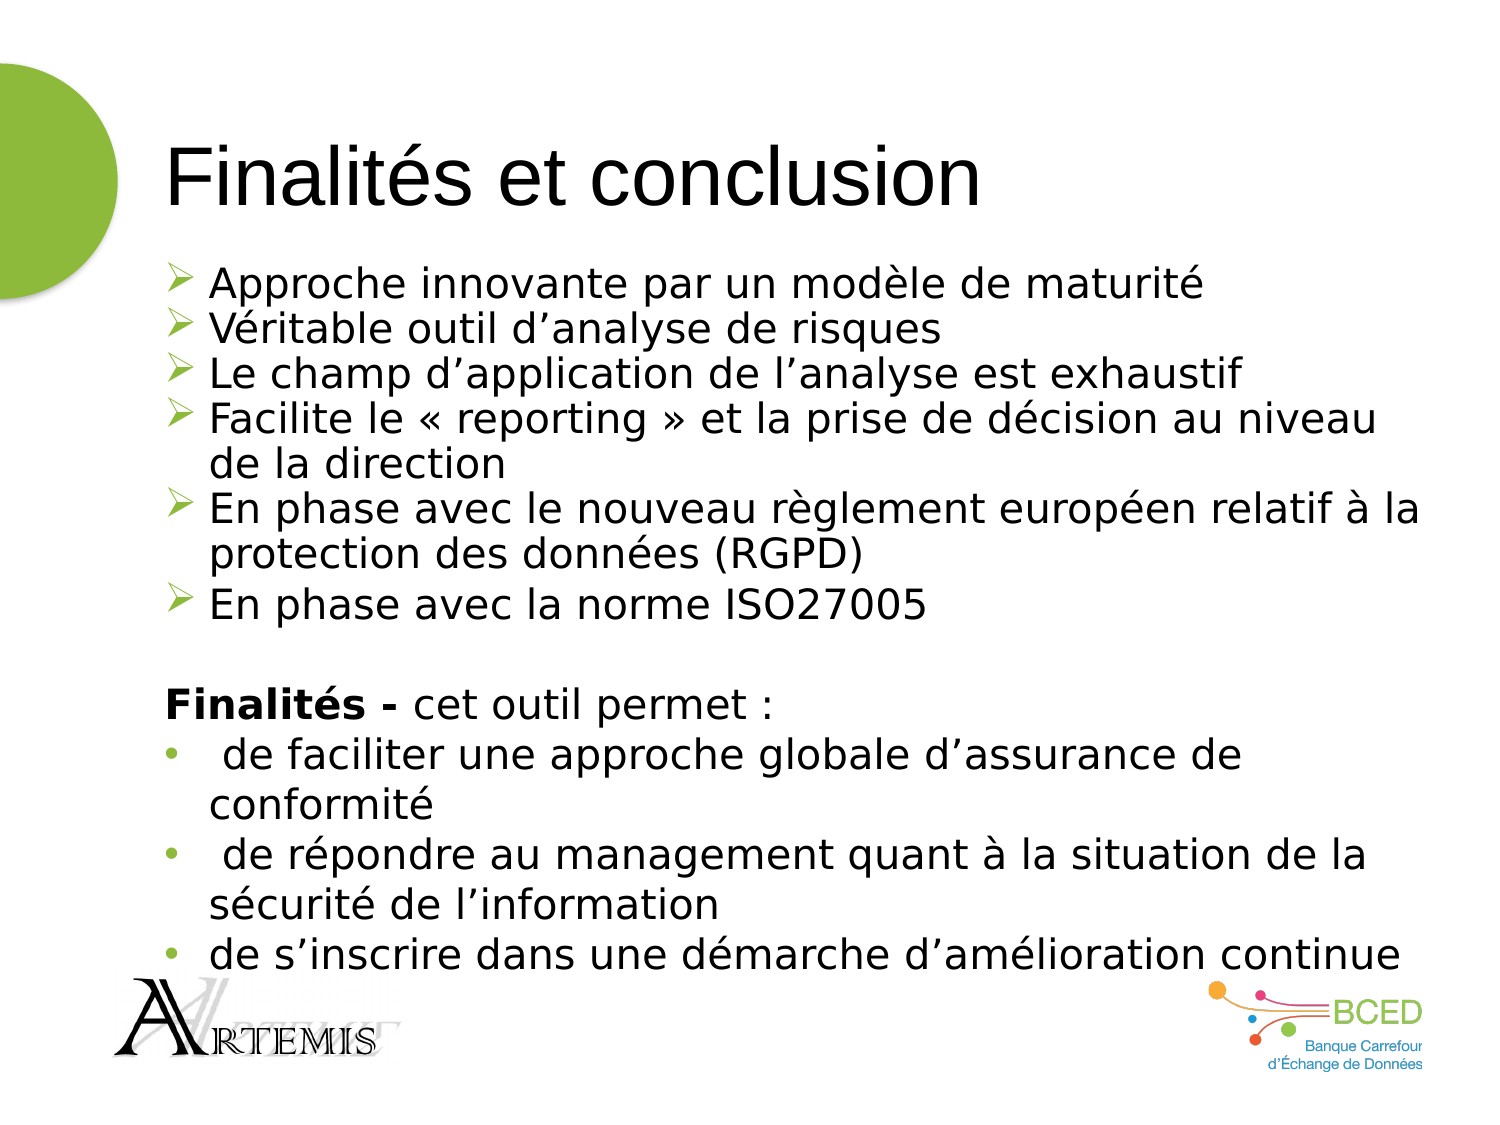

# Finalités et conclusion
Approche innovante par un modèle de maturité
Véritable outil d’analyse de risques
Le champ d’application de l’analyse est exhaustif
Facilite le « reporting » et la prise de décision au niveau de la direction
En phase avec le nouveau règlement européen relatif à la protection des données (RGPD)
En phase avec la norme ISO27005

Finalités - cet outil permet :
 de faciliter une approche globale d’assurance de conformité
 de répondre au management quant à la situation de la sécurité de l’information
de s’inscrire dans une démarche d’amélioration continue